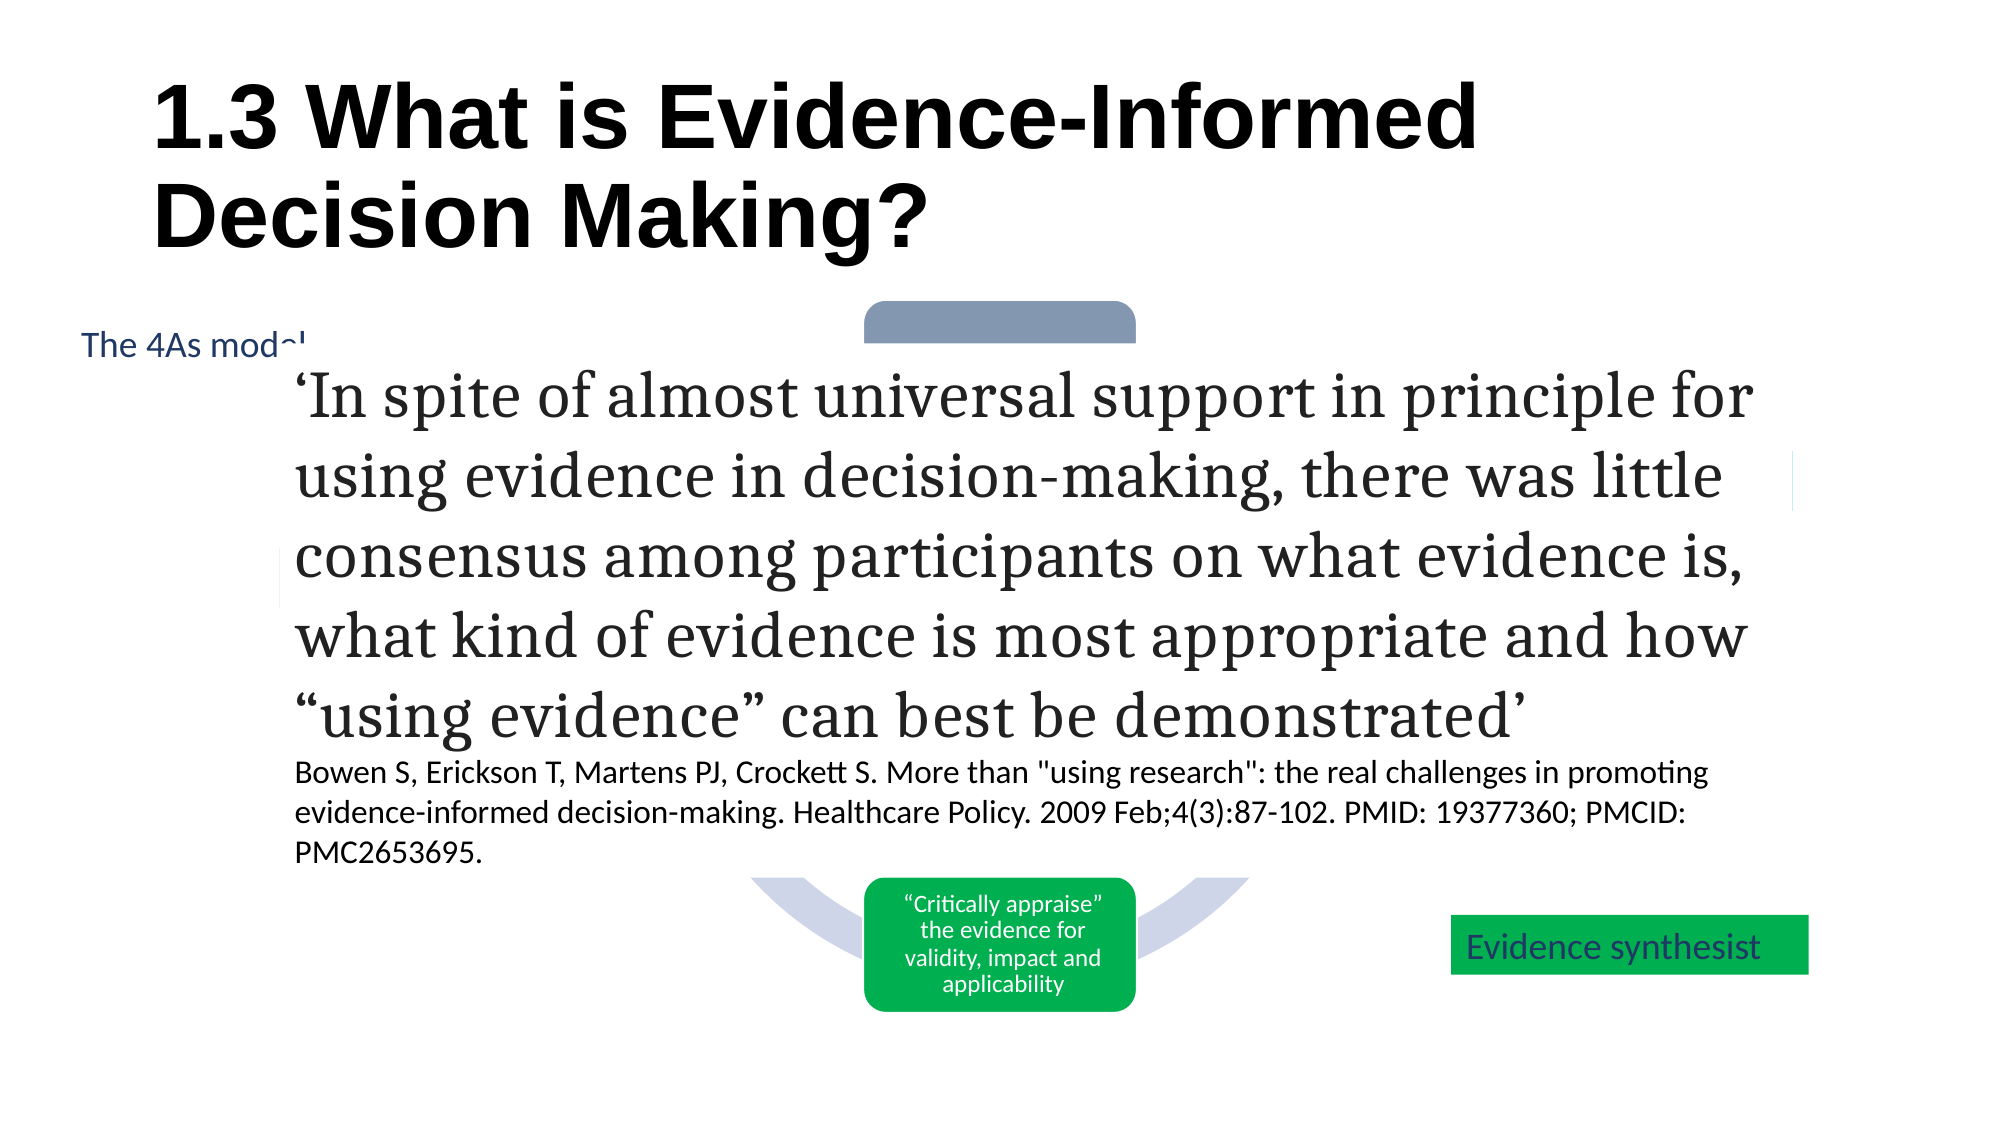

# 1.3 What is Evidence-Informed Decision Making?
Environmental decision required
Convert information need into an “answerable question”
Track down “best evidence” for answering the question
“Critically appraise” the evidence for validity, impact and applicability
Integrate the evidence into your decision making
Evaluate the steps before and seek ways to improve the next time
The 4As model
‘In spite of almost universal support in principle for using evidence in decision-making, there was little consensus among participants on what evidence is, what kind of evidence is most appropriate and how “using evidence” can best be demonstrated’
Bowen S, Erickson T, Martens PJ, Crockett S. More than "using research": the real challenges in promoting evidence-informed decision-making. Healthcare Policy. 2009 Feb;4(3):87-102. PMID: 19377360; PMCID: PMC2653695.
Ask
Audit
Co-production
Decision-maker
Apply
Acquire
Appraise
Evidence synthesist